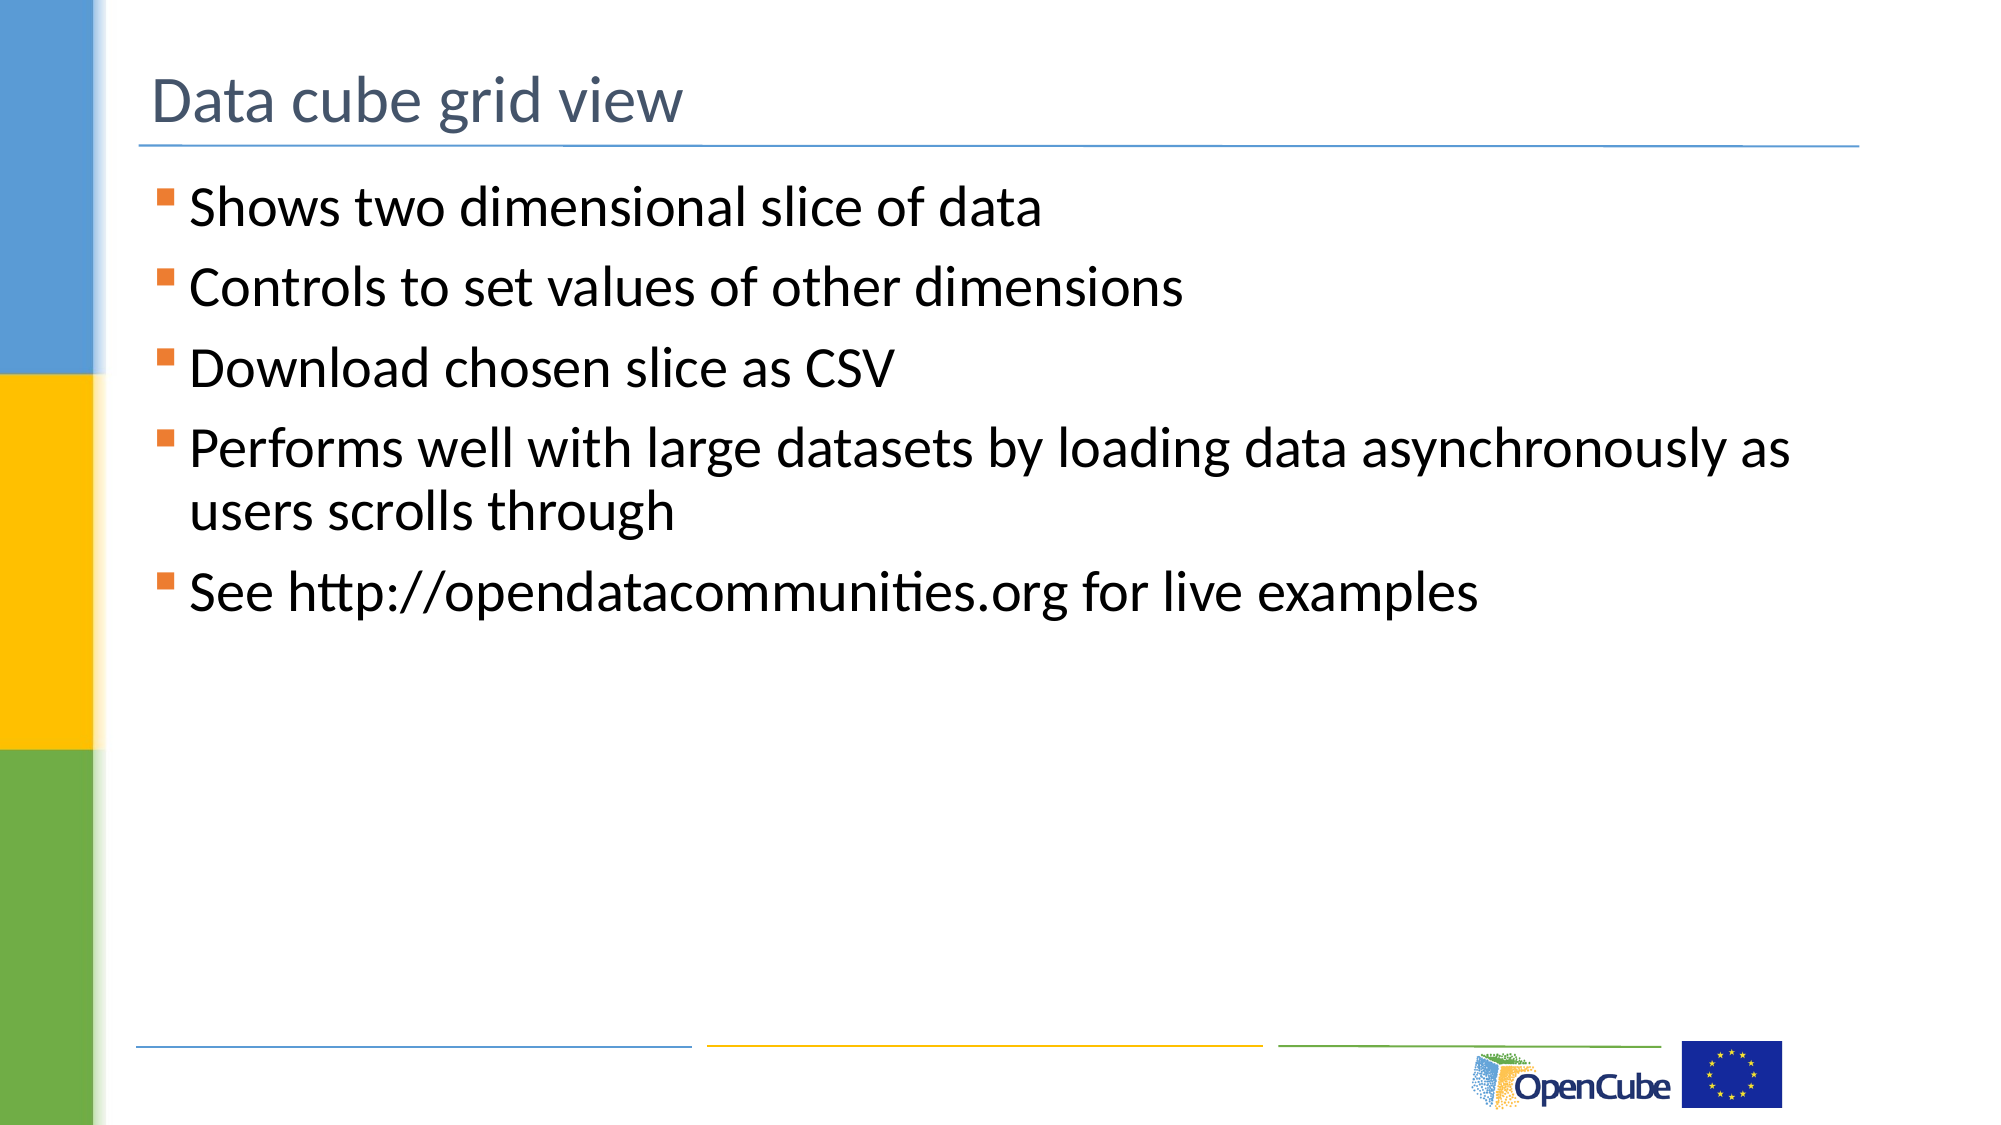

# Data cube grid view
Shows two dimensional slice of data
Controls to set values of other dimensions
Download chosen slice as CSV
Performs well with large datasets by loading data asynchronously as users scrolls through
See http://opendatacommunities.org for live examples